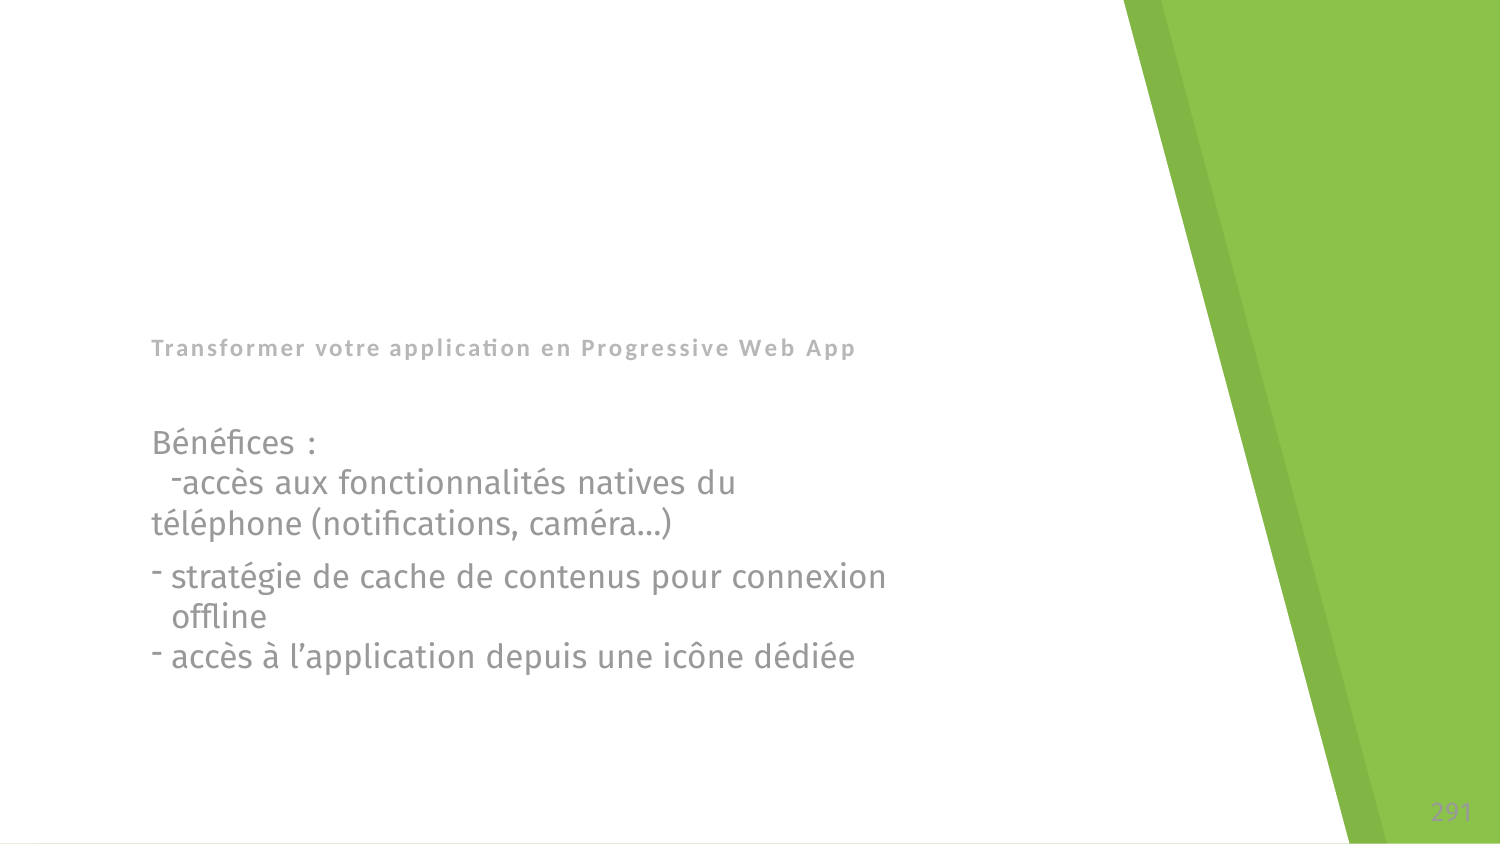

Transformer votre application en Progressive Web App

Bénéﬁces :
accès aux fonctionnalités natives du téléphone (notiﬁcations, caméra…)
stratégie de cache de contenus pour connexion ofﬂine
accès à l’application depuis une icône dédiée
291